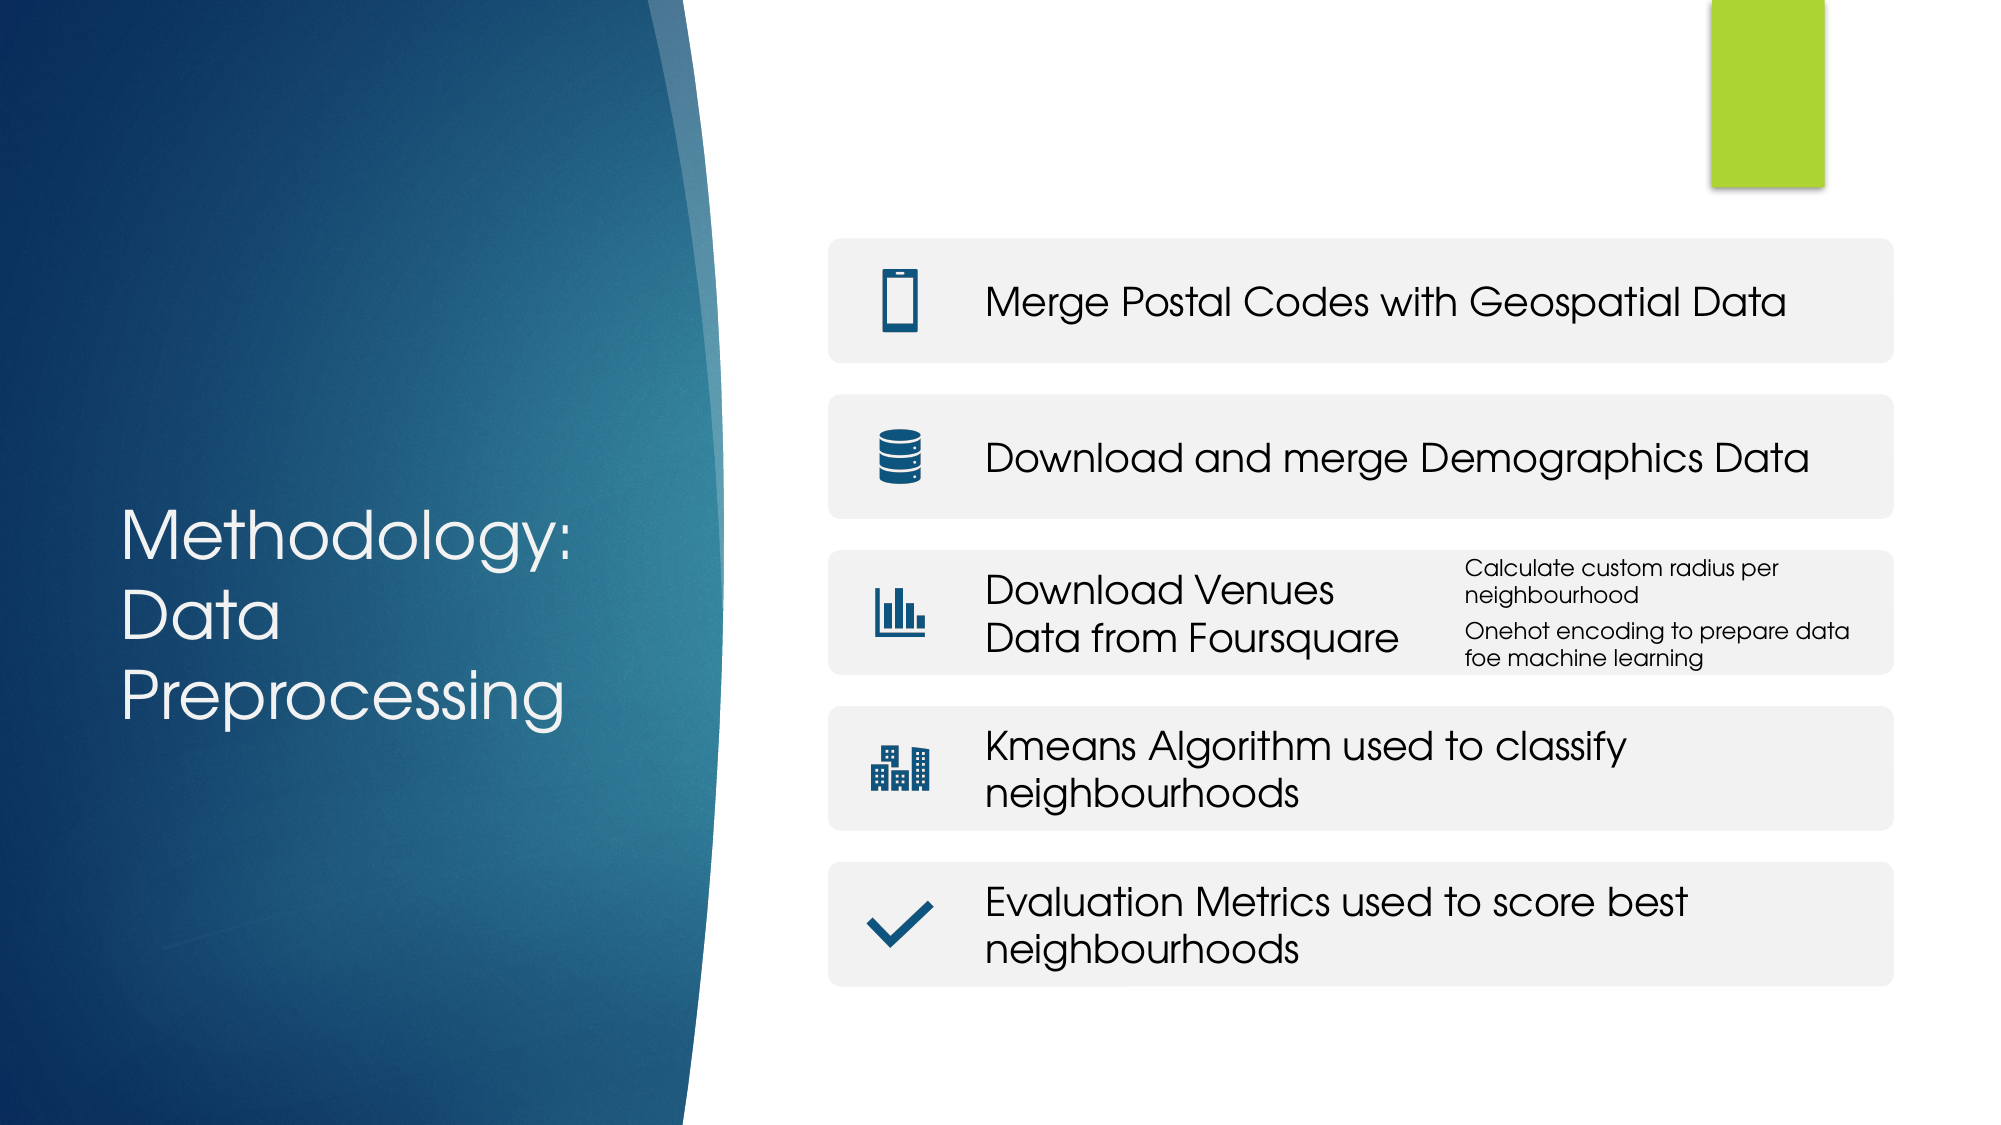

# Methodology: Data Preprocessing
Merge Postal Codes with Geospatial Data
Download and merge Demographics Data
Download Venues Data from Foursquare
Calculate custom radius per neighbourhood
Onehot encoding to prepare data foe machine learning
Kmeans Algorithm used to classify neighbourhoods
Evaluation Metrics used to score best neighbourhoods